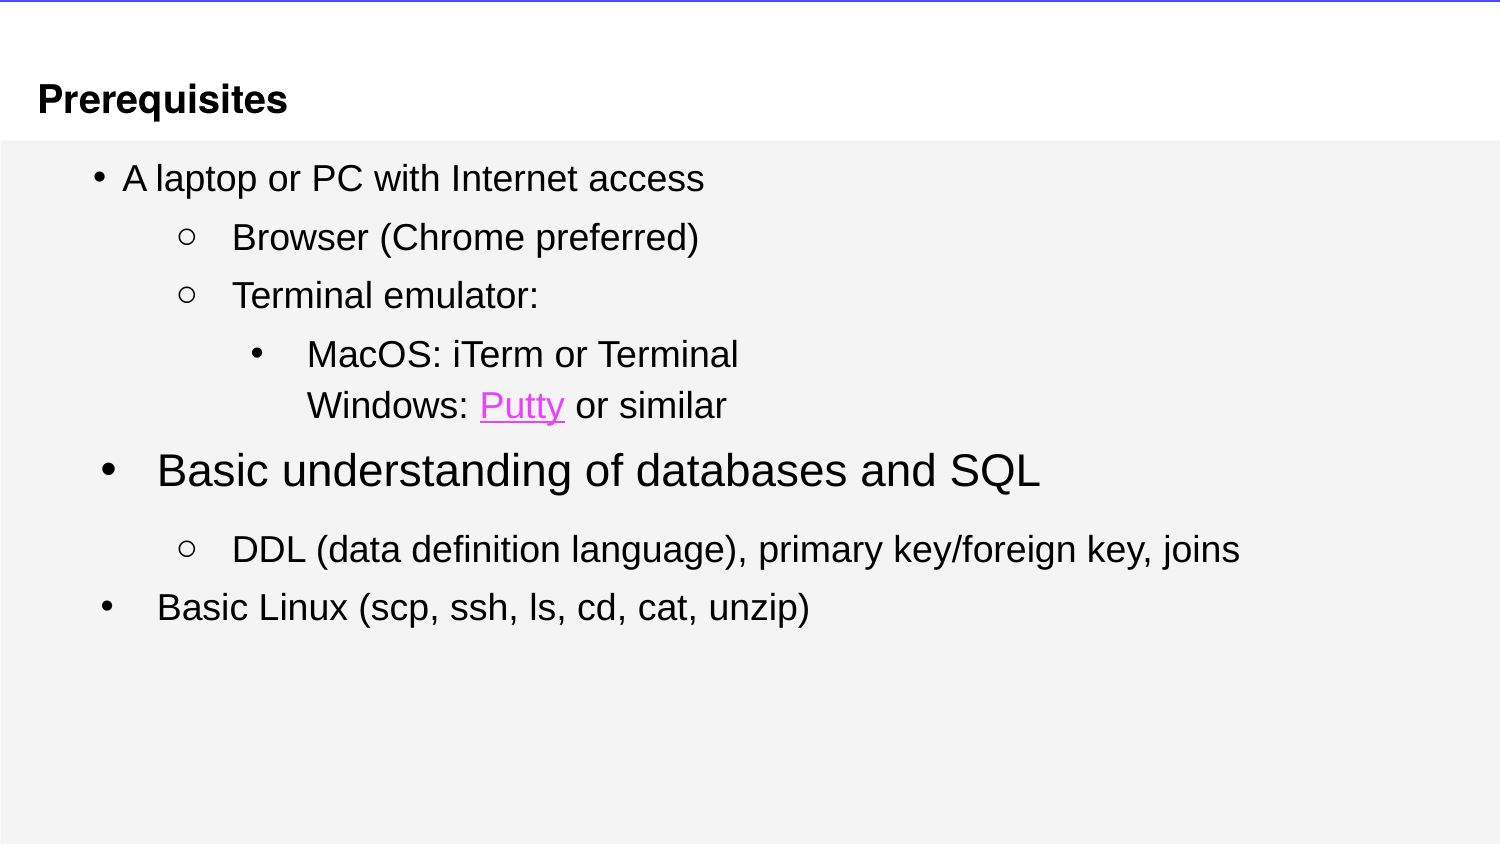

# Prerequisites
 A laptop or PC with Internet access
Browser (Chrome preferred)
Terminal emulator:
MacOS: iTerm or Terminal
Windows: Putty or similar
Basic understanding of databases and SQL
DDL (data definition language), primary key/foreign key, joins
Basic Linux (scp, ssh, ls, cd, cat, unzip)